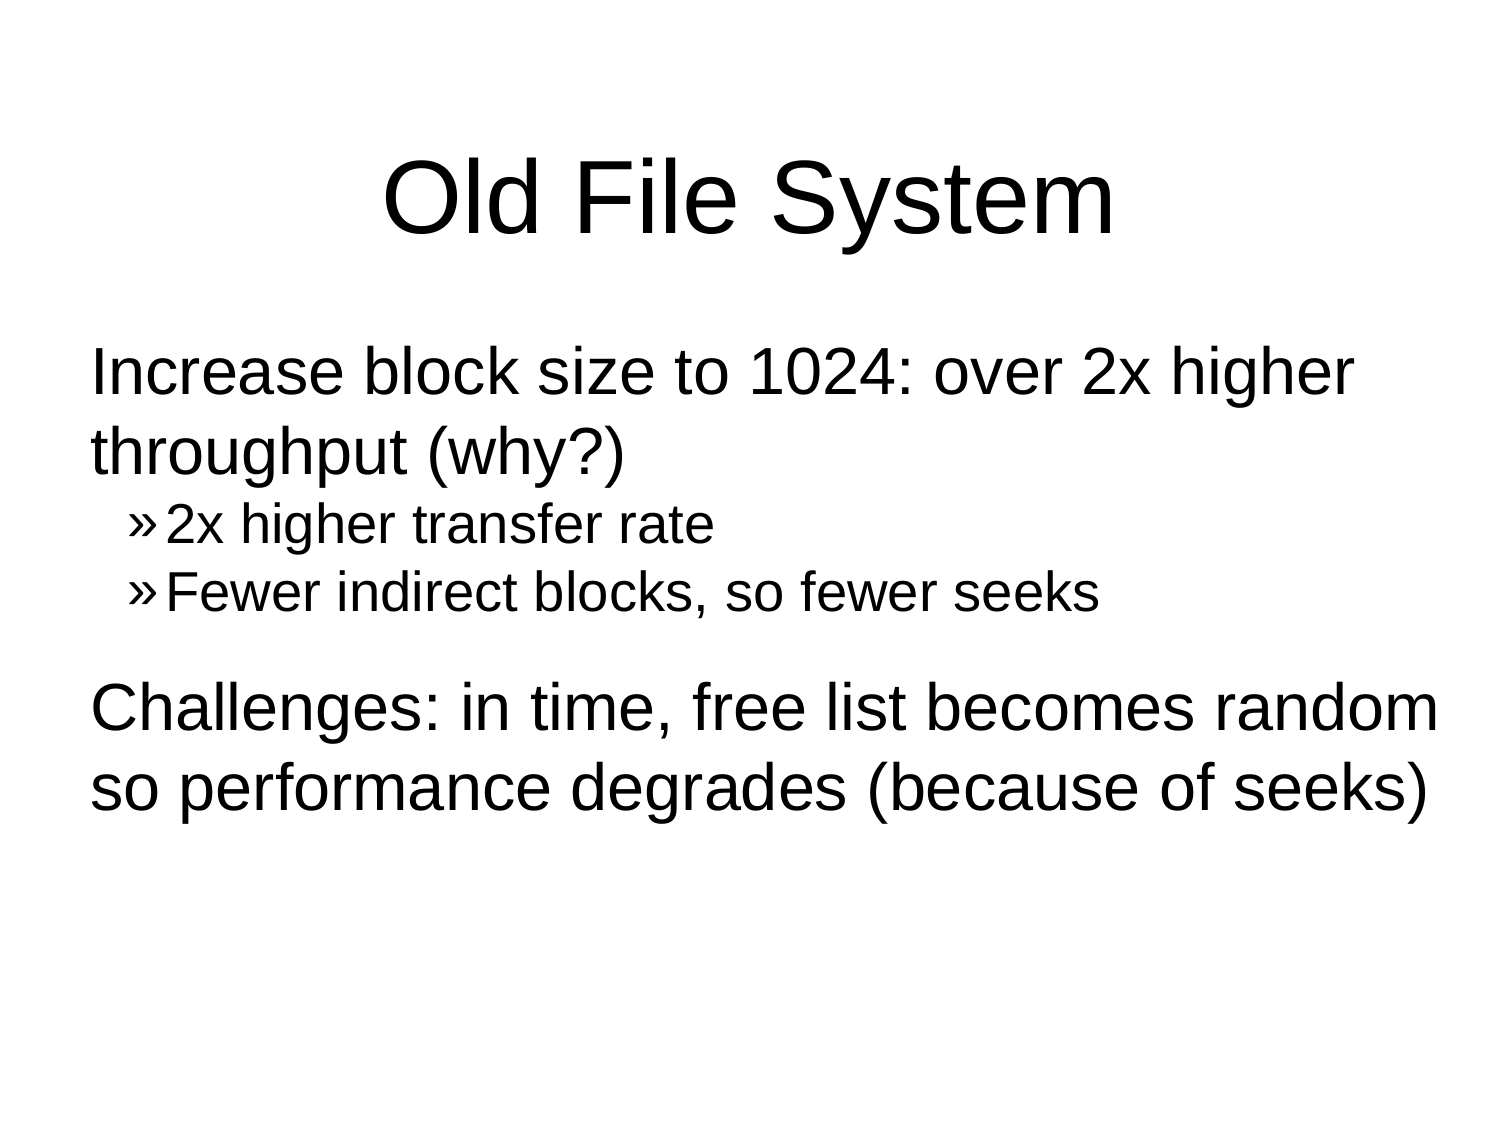

# Old File System
Increase block size to 1024: over 2x higher throughput (why?)
2x higher transfer rate
Fewer indirect blocks, so fewer seeks
Challenges: in time, free list becomes random so performance degrades (because of seeks)